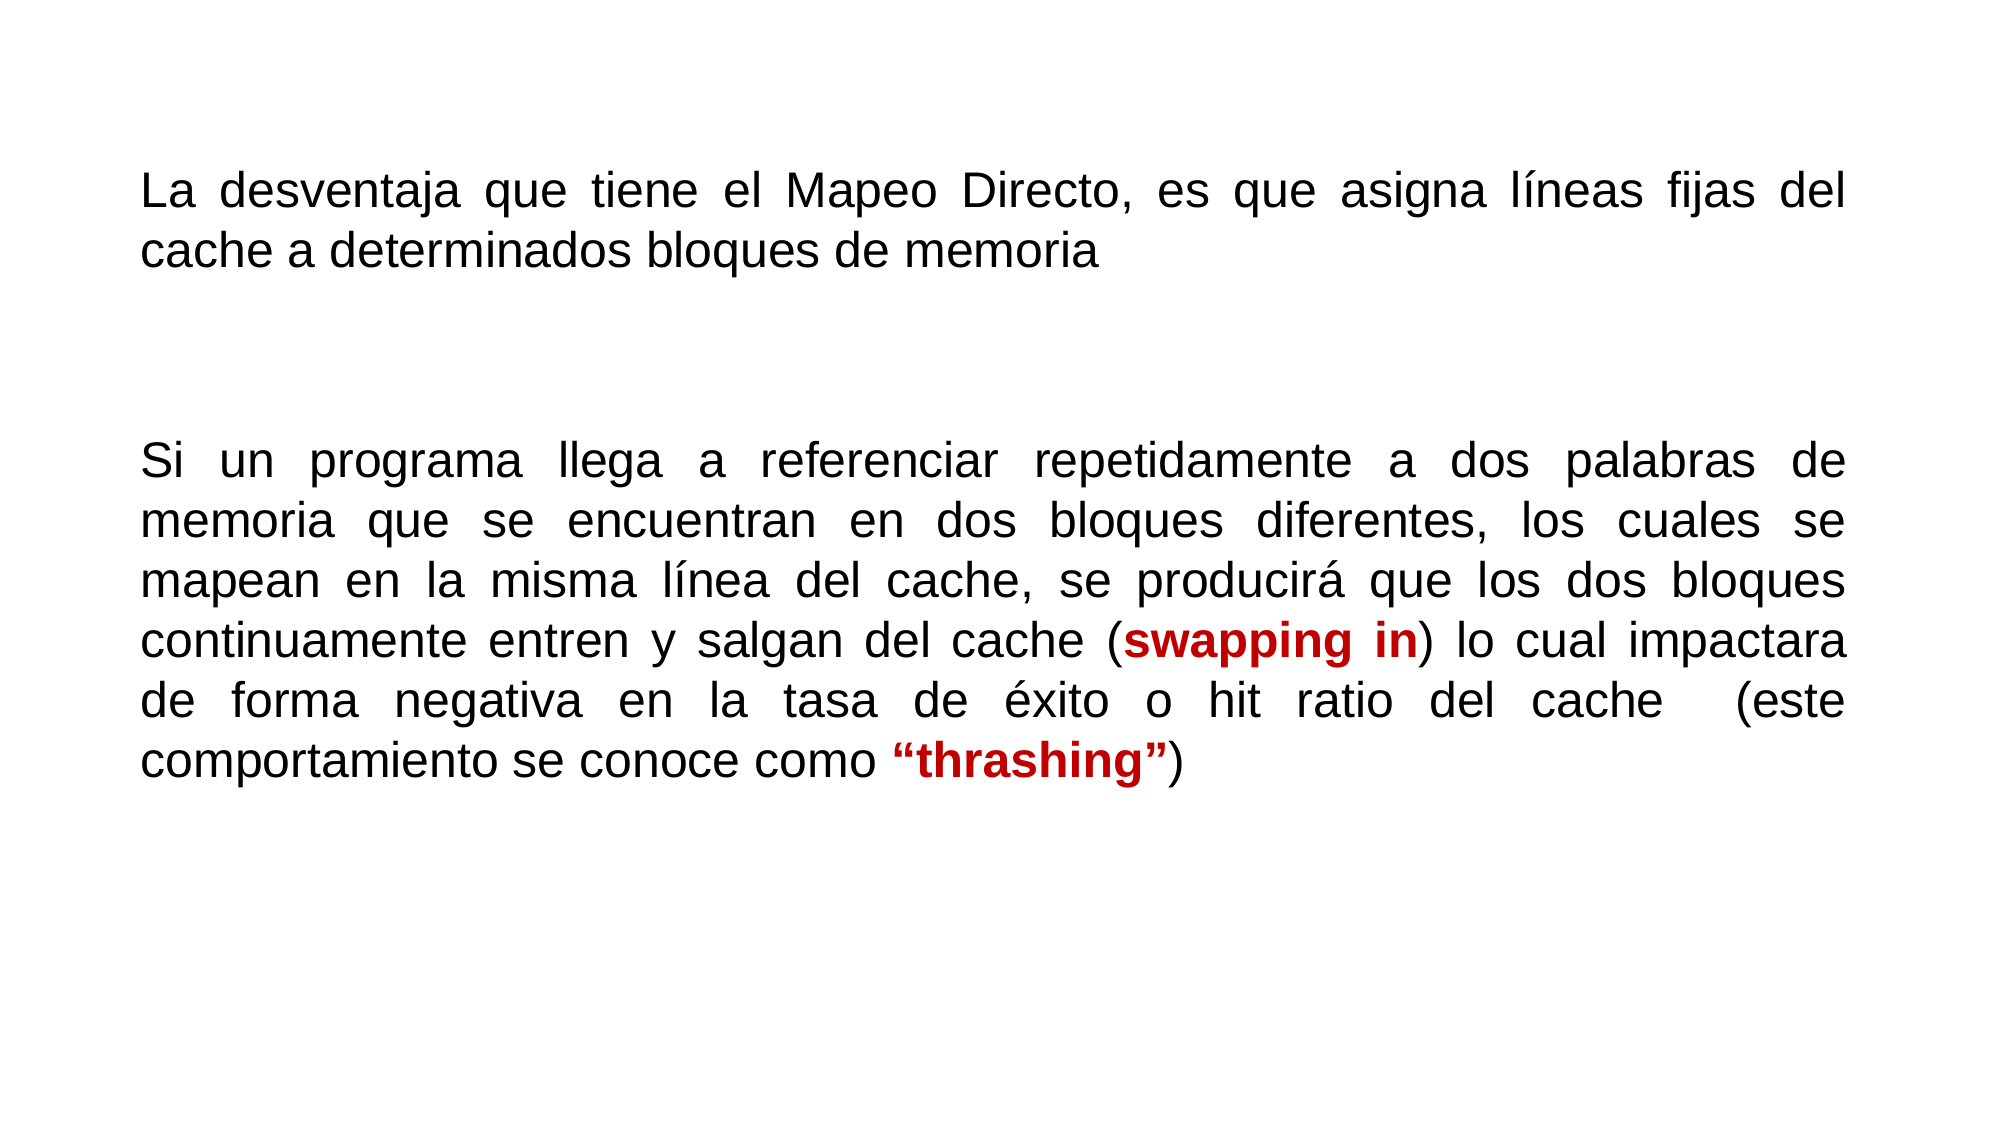

La desventaja que tiene el Mapeo Directo, es que asigna líneas fijas del cache a determinados bloques de memoria

Si un programa llega a referenciar repetidamente a dos palabras de memoria que se encuentran en dos bloques diferentes, los cuales se mapean en la misma línea del cache, se producirá que los dos bloques continuamente entren y salgan del cache (swapping in) lo cual impactara de forma negativa en la tasa de éxito o hit ratio del cache  (este comportamiento se conoce como “thrashing”)